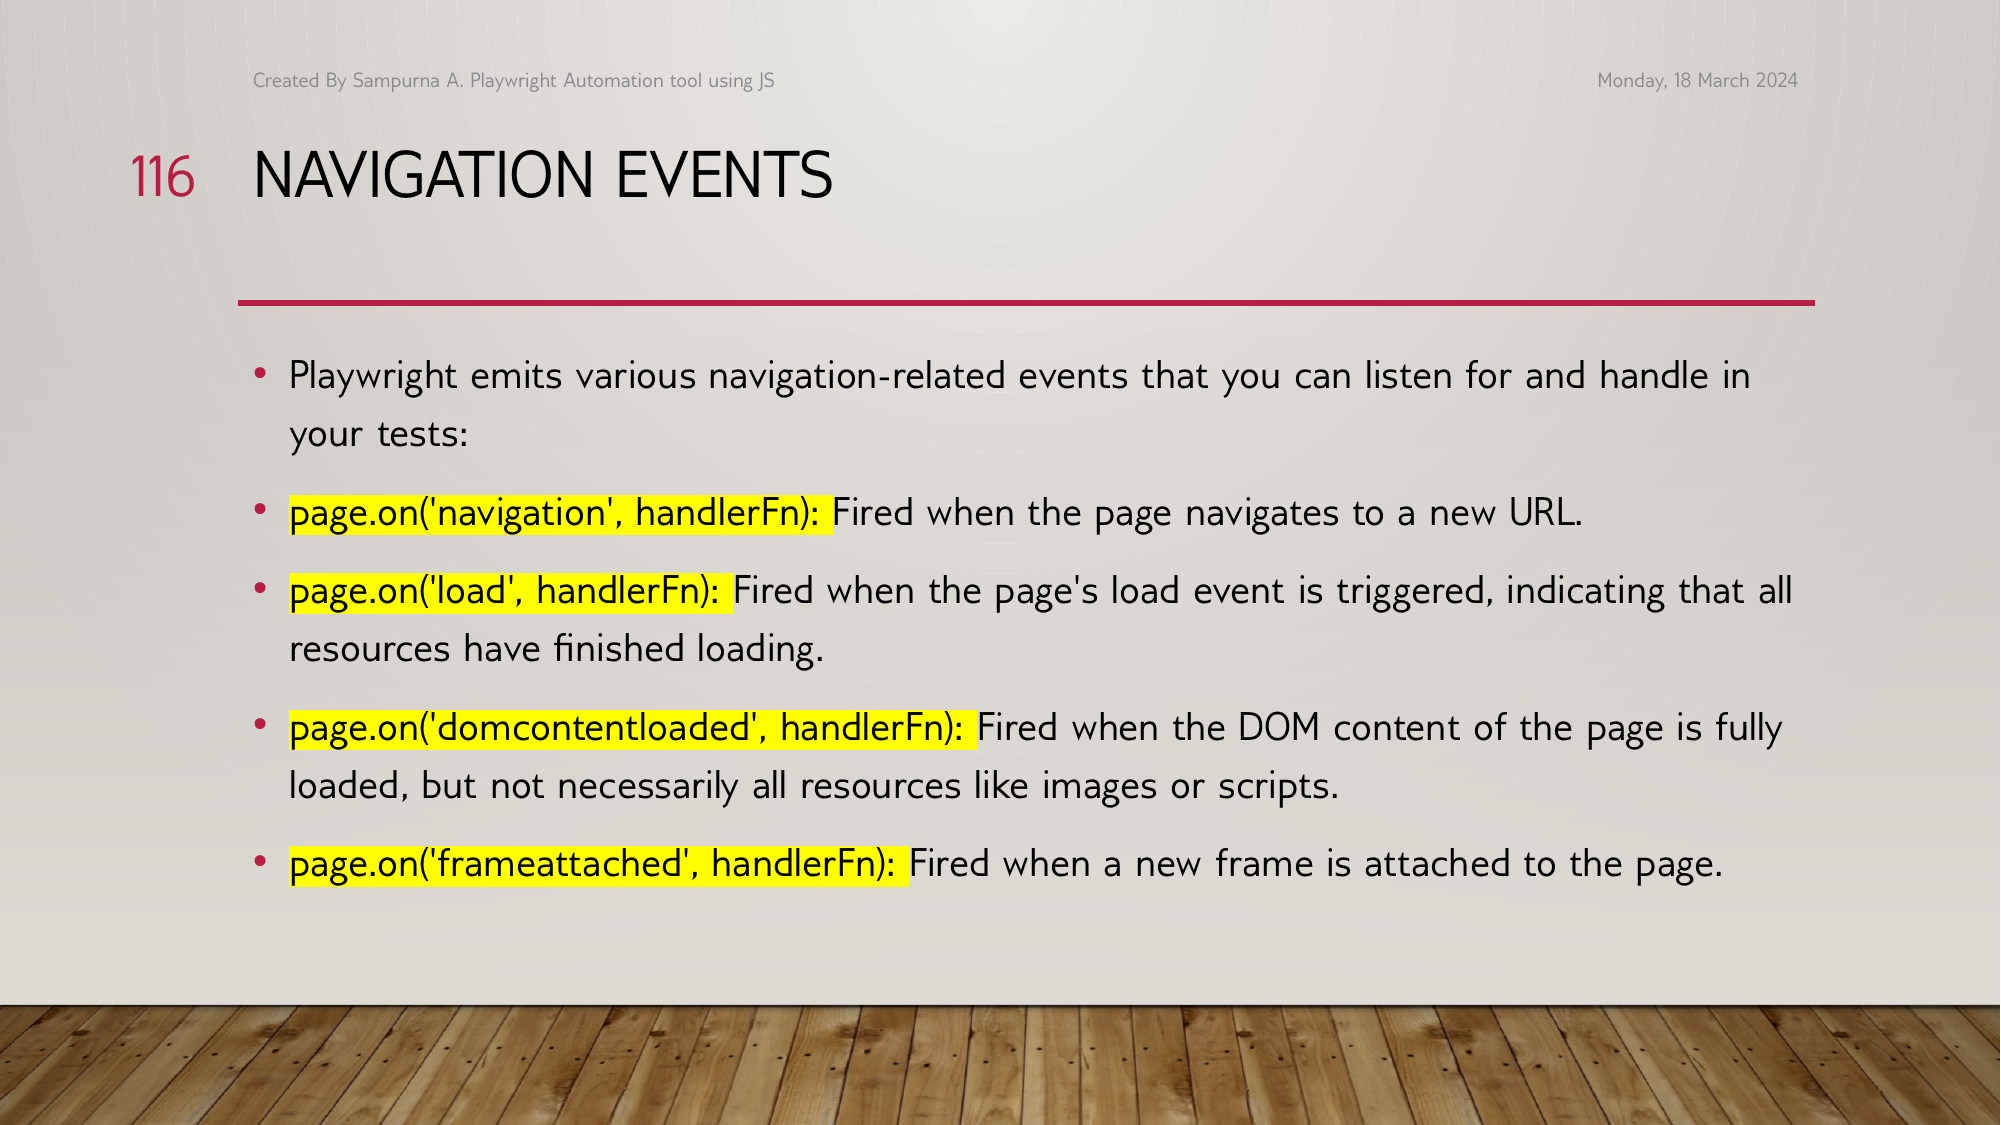

Created By Sampurna A. Playwright Automation tool using JS
Monday, 18 March 2024
116
# Navigation Events
Playwright emits various navigation-related events that you can listen for and handle in your tests:
page.on('navigation', handlerFn): Fired when the page navigates to a new URL.
page.on('load', handlerFn): Fired when the page's load event is triggered, indicating that all resources have finished loading.
page.on('domcontentloaded', handlerFn): Fired when the DOM content of the page is fully loaded, but not necessarily all resources like images or scripts.
page.on('frameattached', handlerFn): Fired when a new frame is attached to the page.